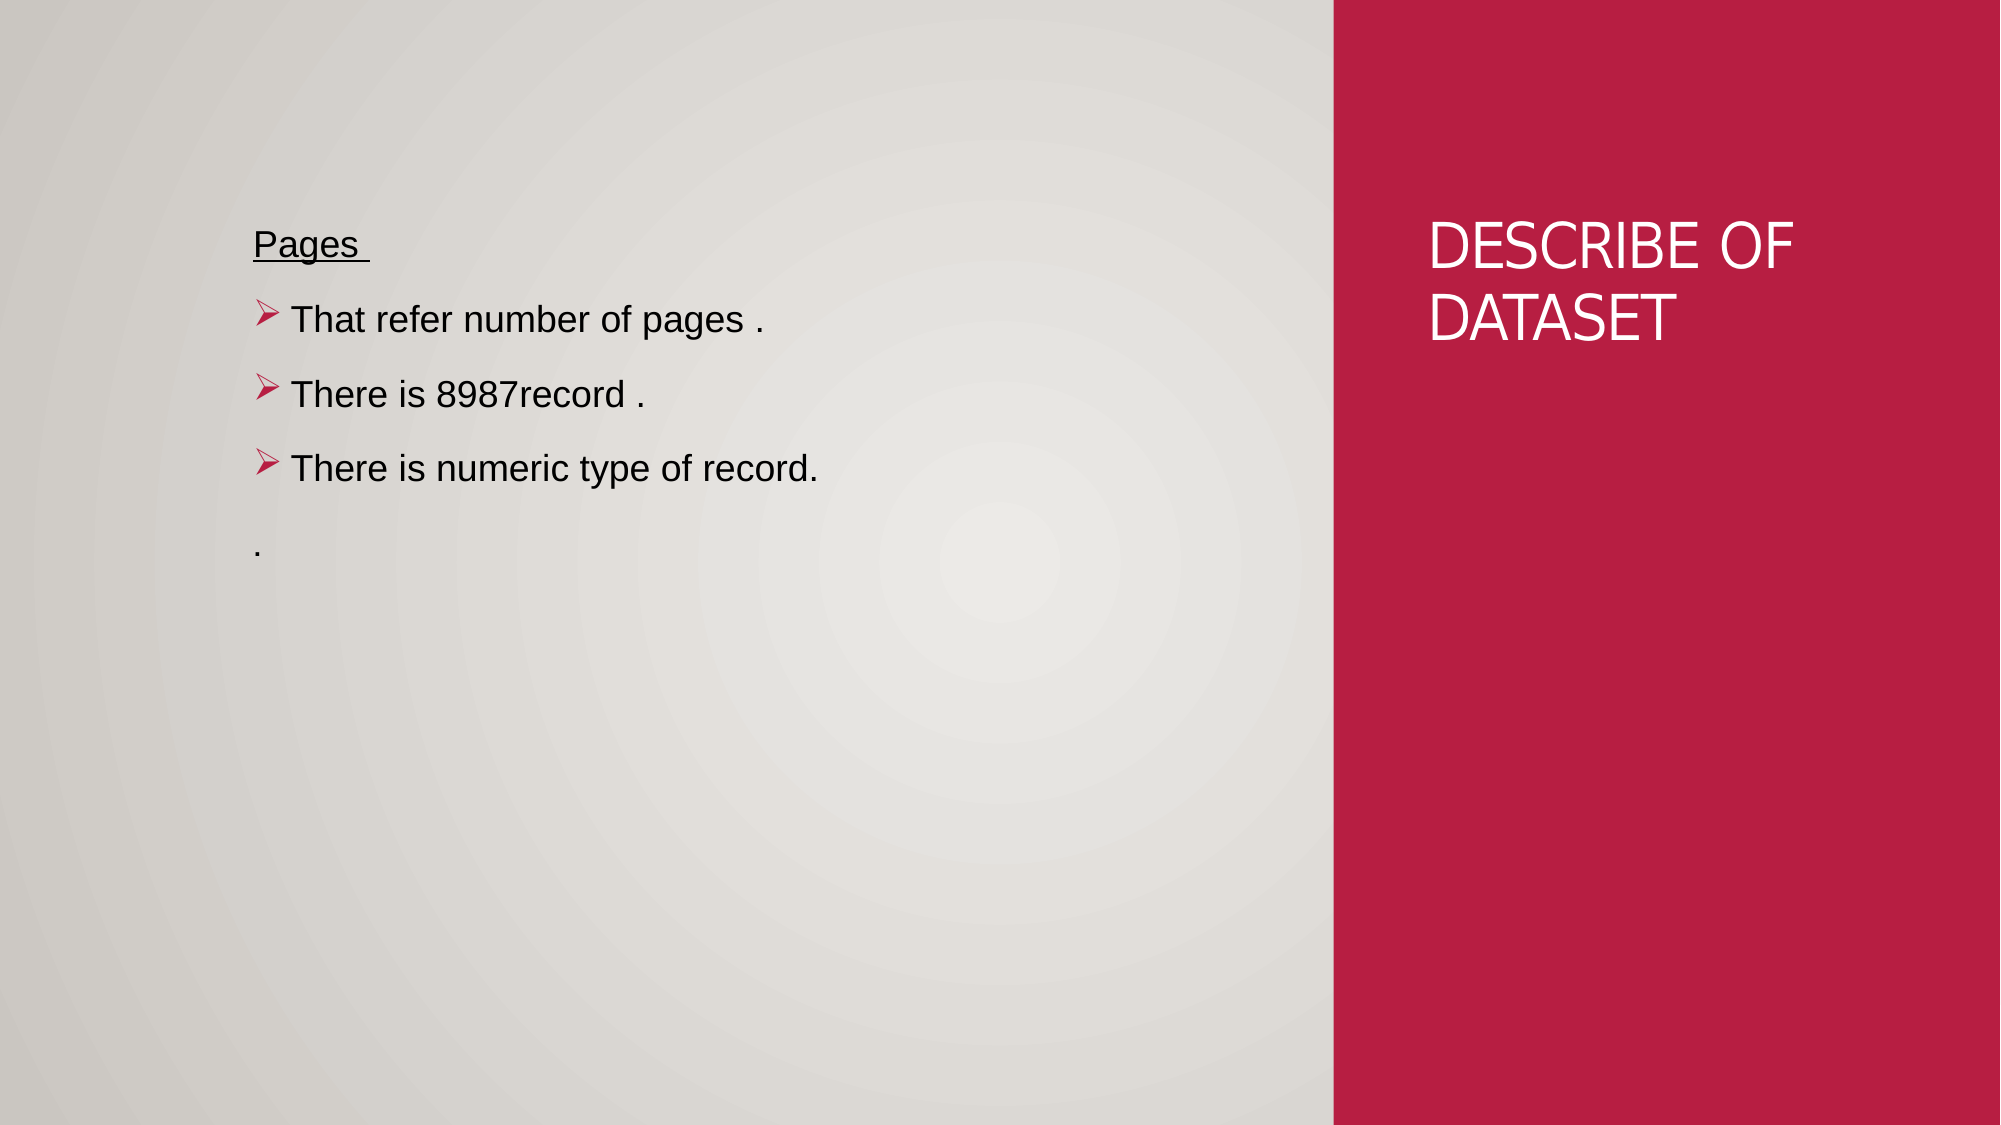

# Describe of Dataset
Pages
That refer number of pages .
There is 8987record .
There is numeric type of record.
.